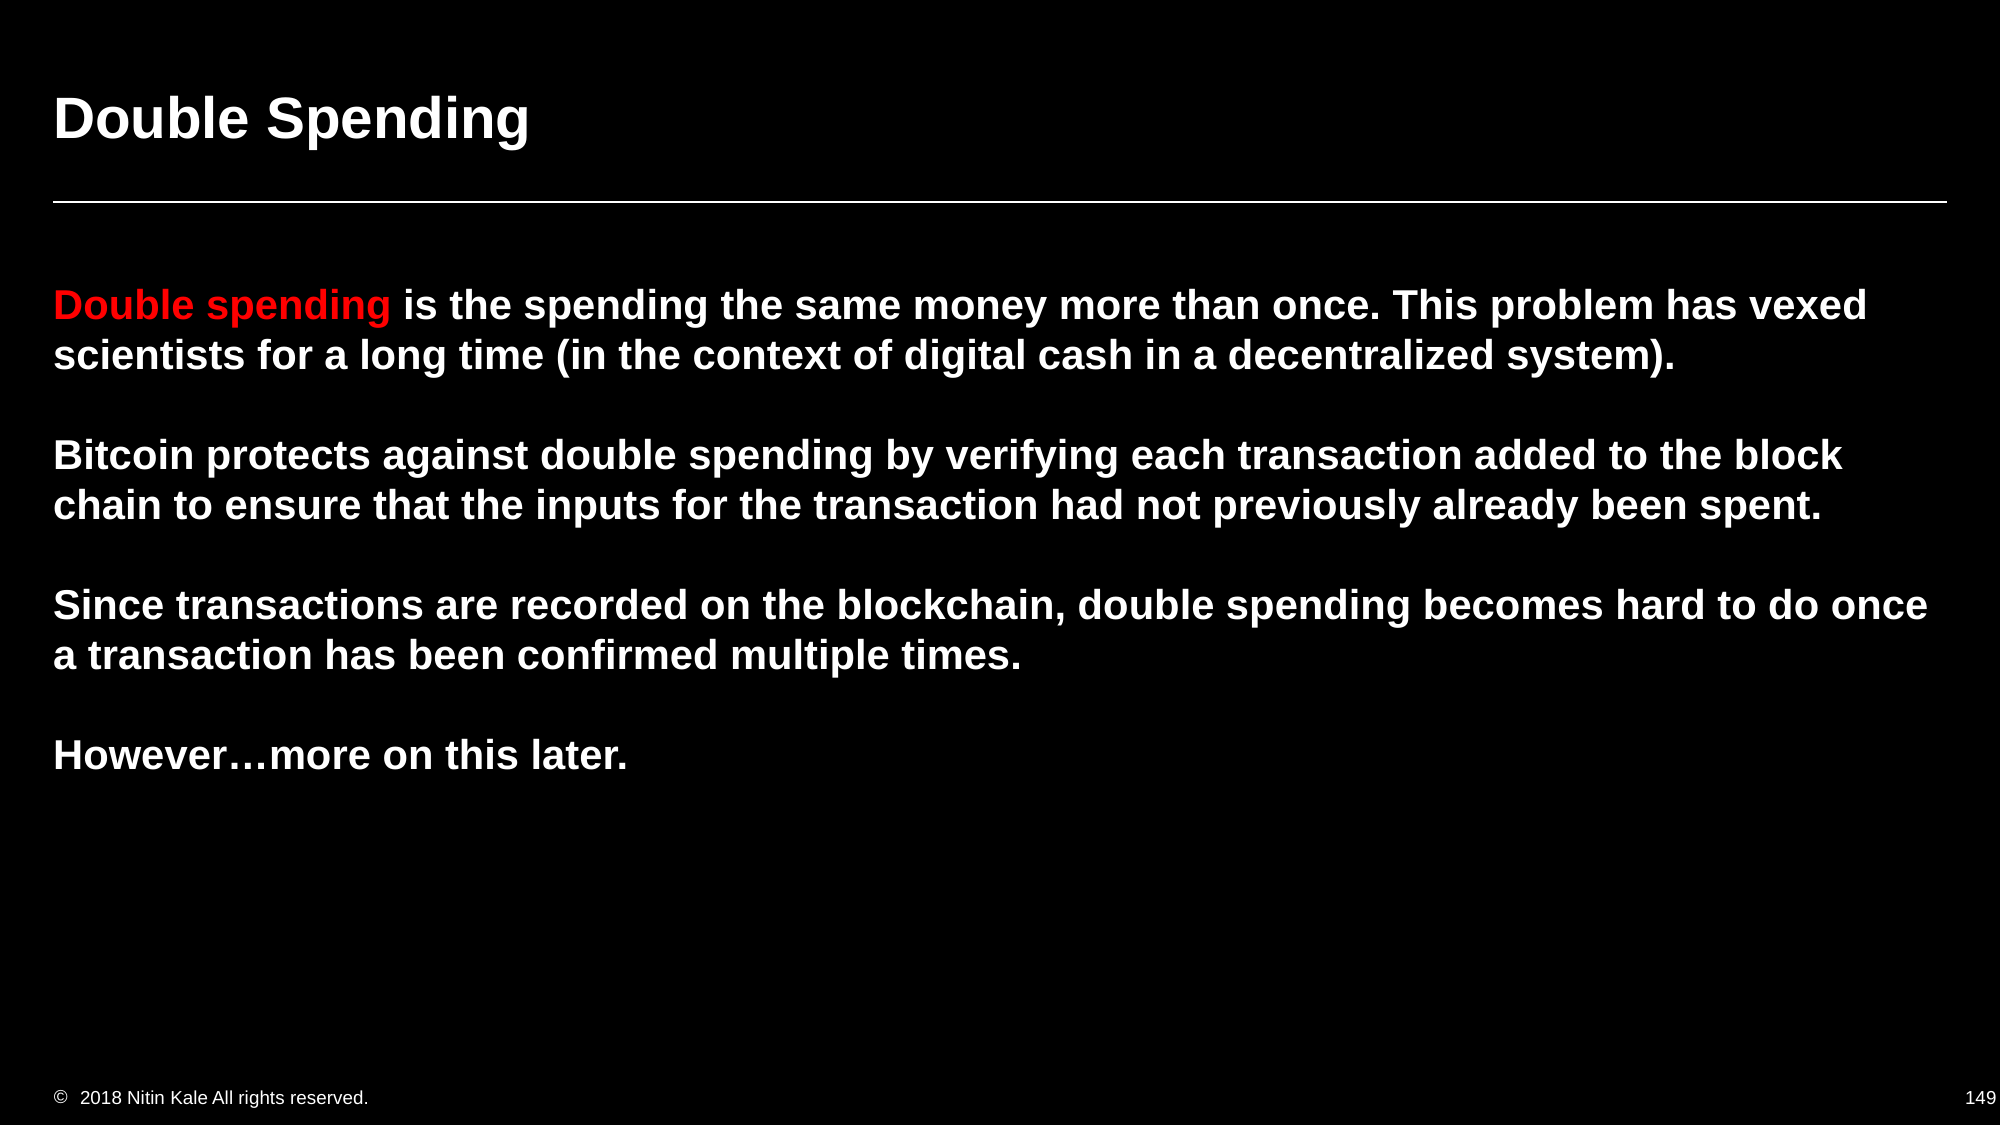

# Double Spending
Double spending is the spending the same money more than once. This problem has vexed scientists for a long time (in the context of digital cash in a decentralized system).
Bitcoin protects against double spending by verifying each transaction added to the block chain to ensure that the inputs for the transaction had not previously already been spent.
Since transactions are recorded on the blockchain, double spending becomes hard to do once a transaction has been confirmed multiple times.
However…more on this later.